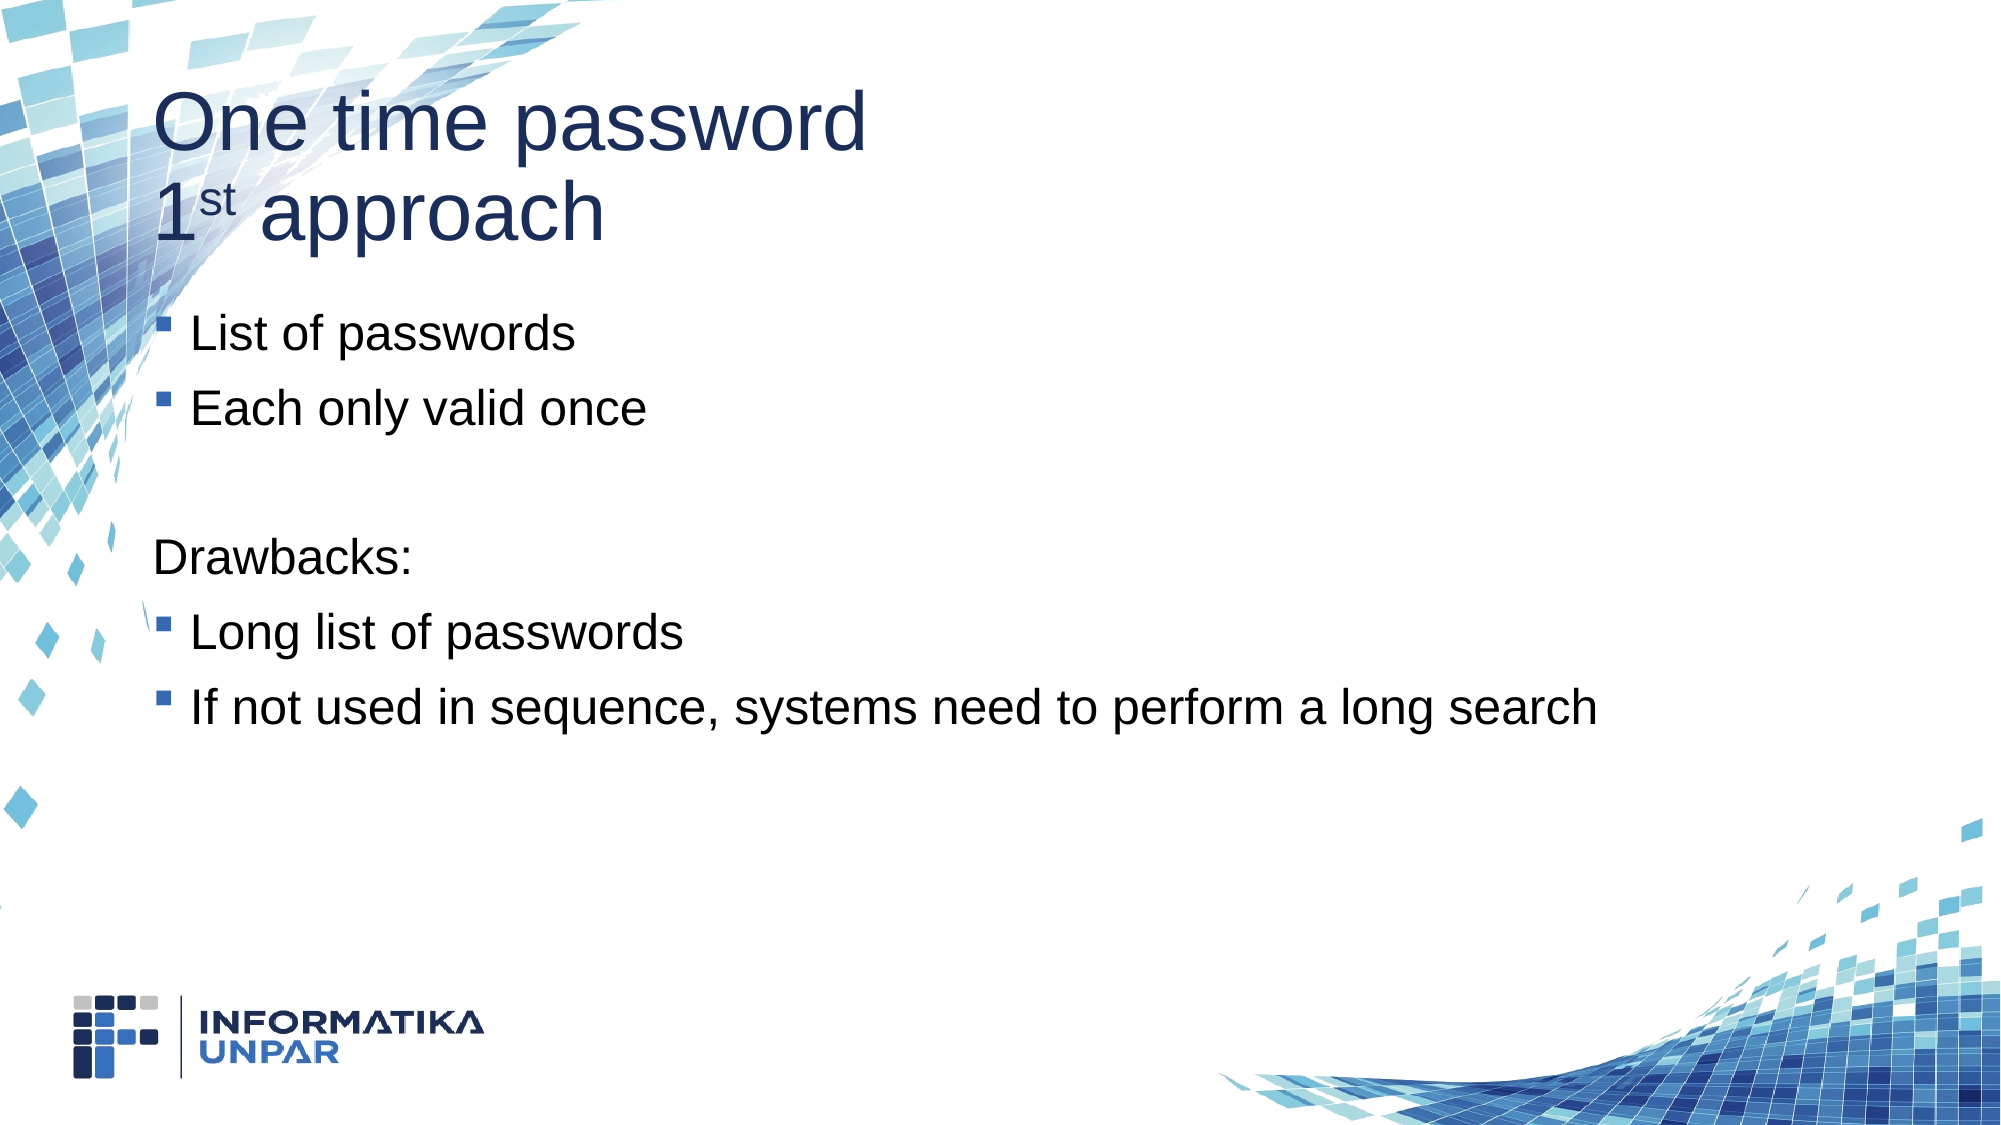

# One time password 1st approach
List of passwords
Each only valid once

Drawbacks:
Long list of passwords
If not used in sequence, systems need to perform a long search